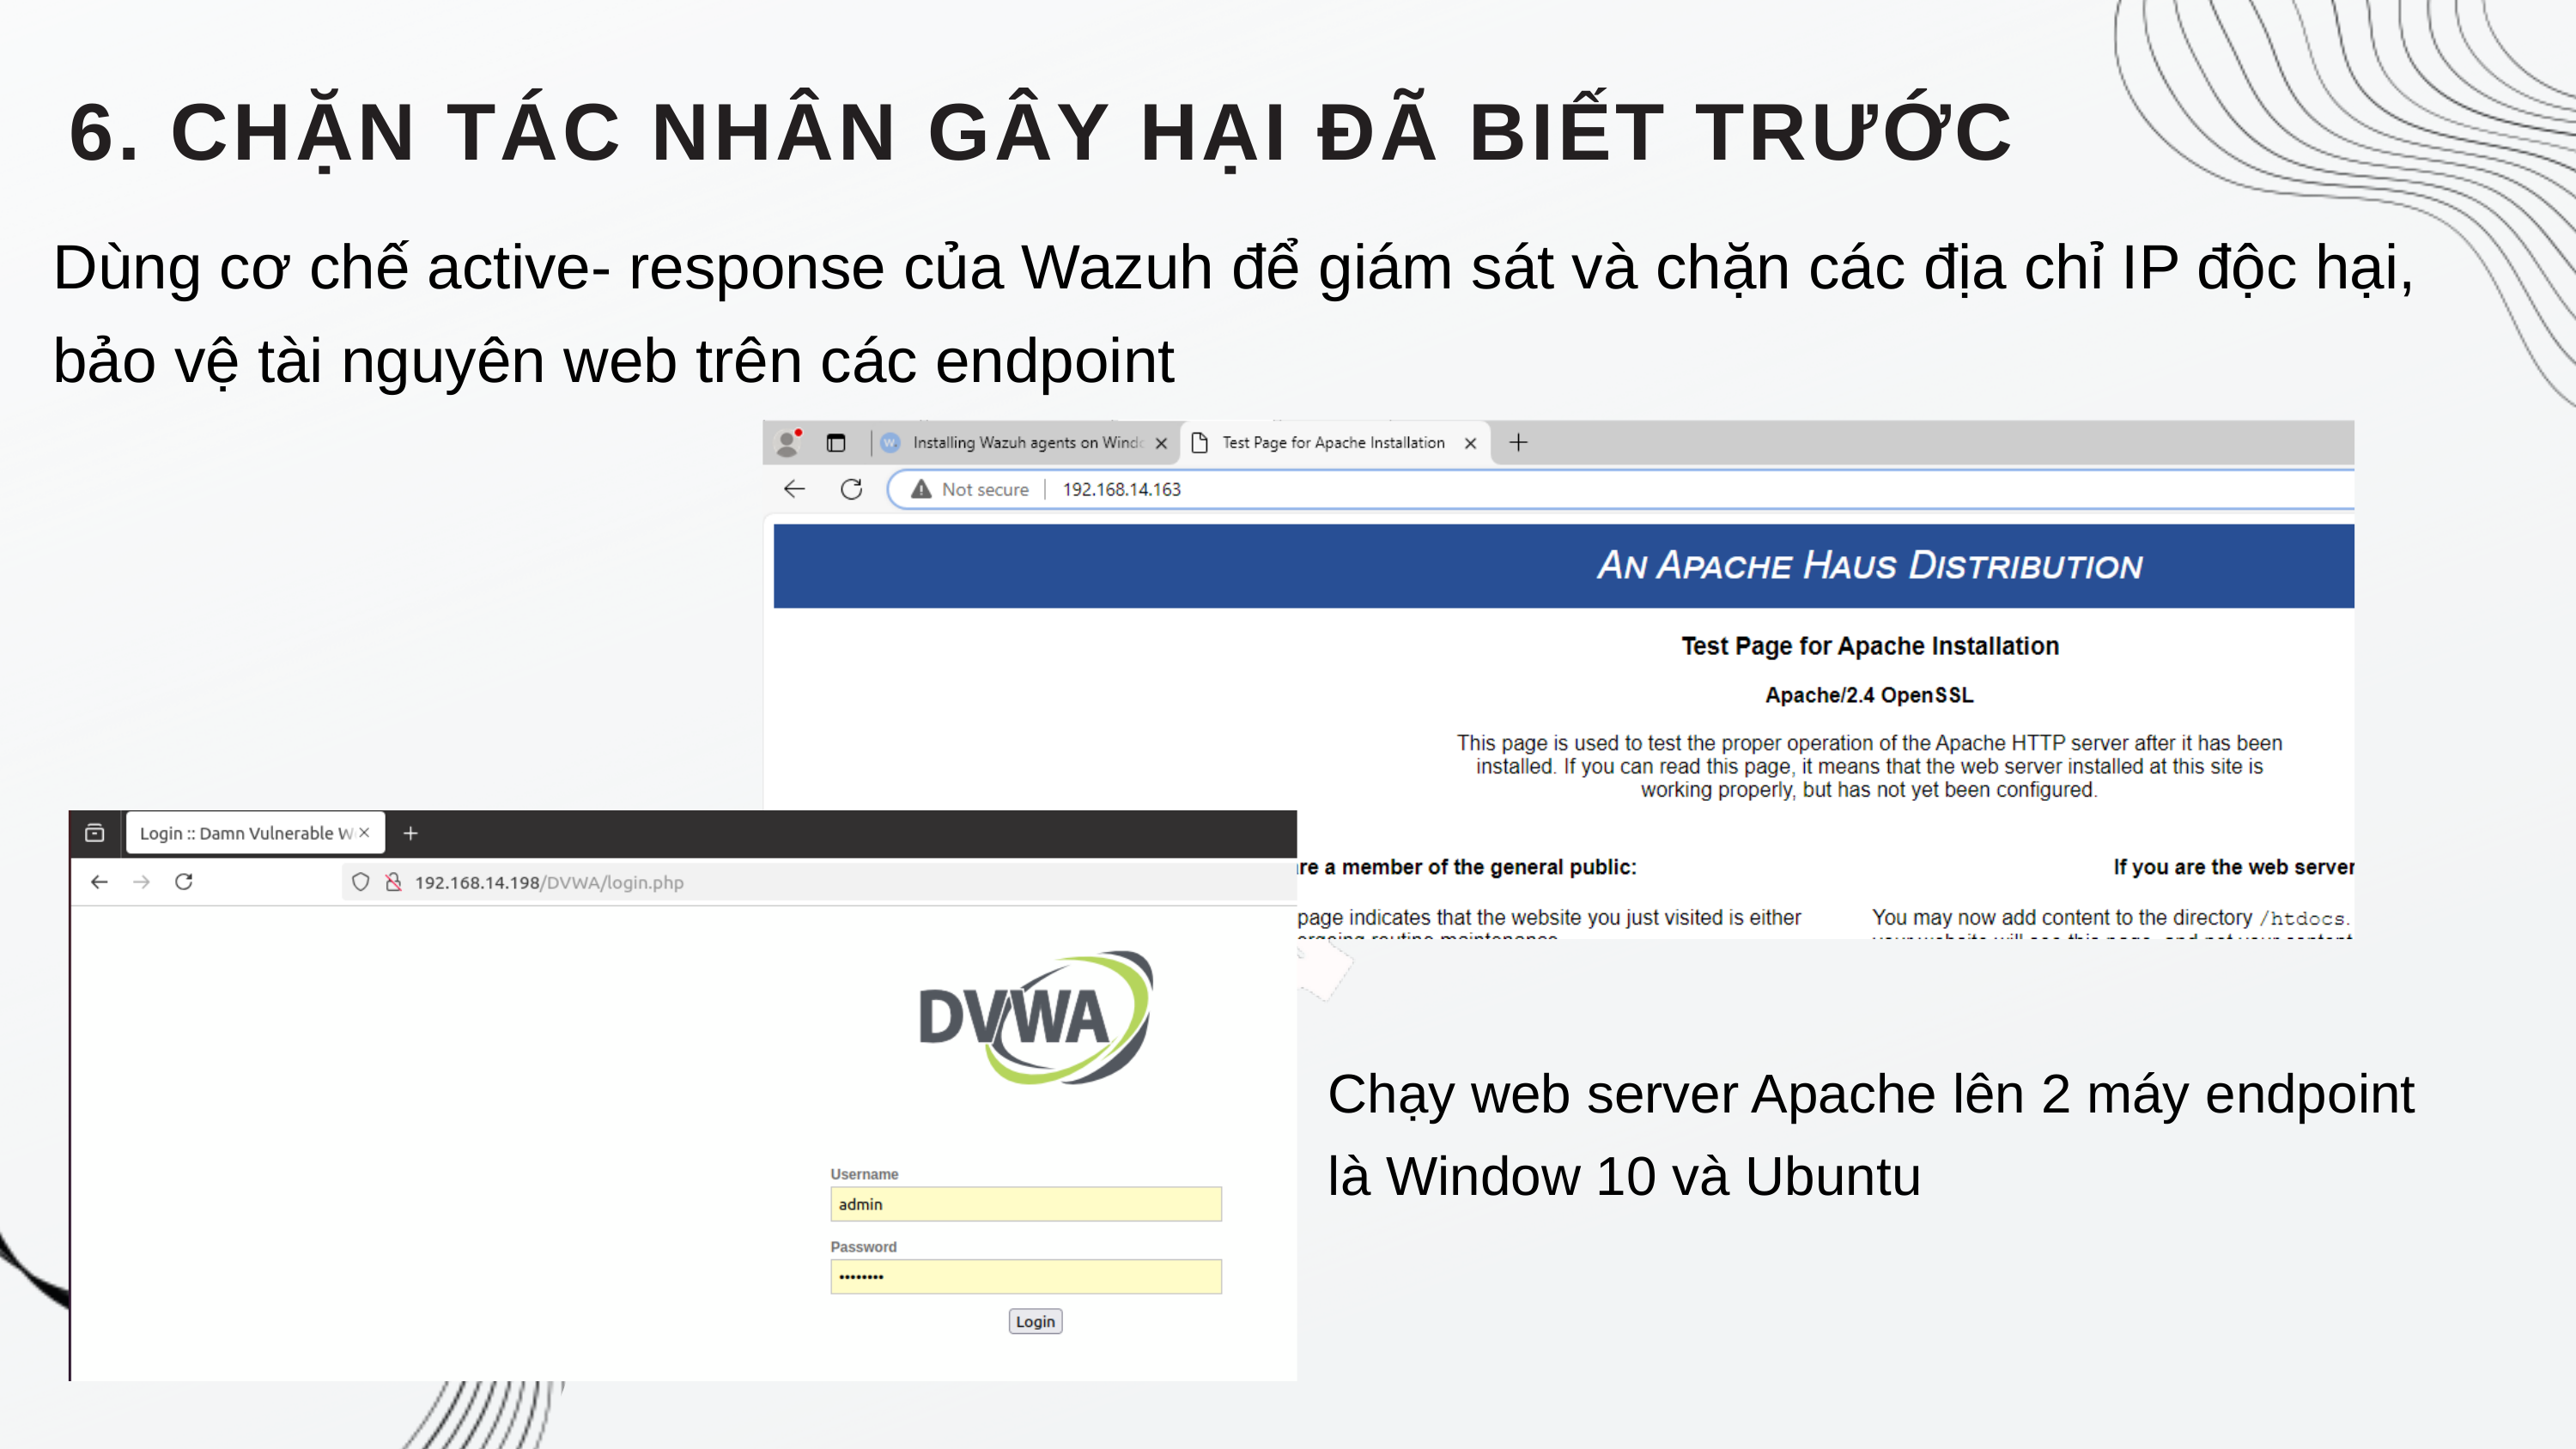

6. CHẶN TÁC NHÂN GÂY HẠI ĐÃ BIẾT TRƯỚC
Dùng cơ chế active- response của Wazuh để giám sát và chặn các địa chỉ IP độc hại, bảo vệ tài nguyên web trên các endpoint

Chạy web server Apache lên 2 máy endpoint
là Window 10 và Ubuntu